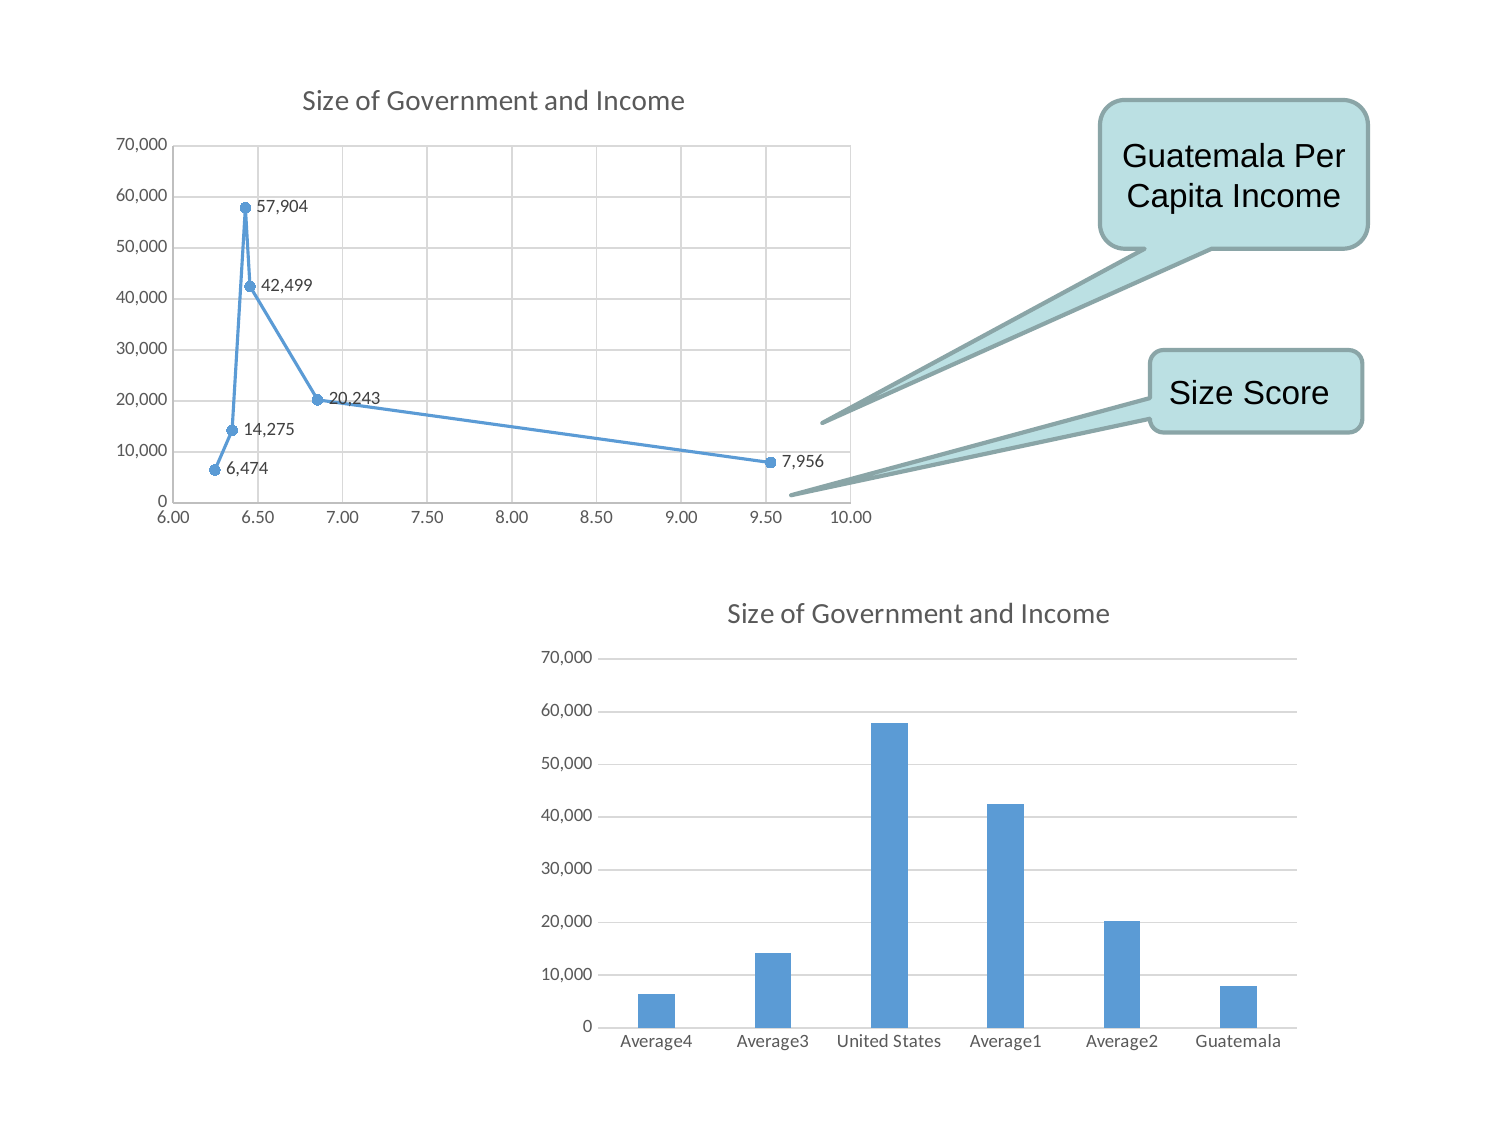

### Chart: Size of Government and Income

| Category |  |
|---|---|
Guatemala Per Capita Income
Size Score

### Chart: Size of Government and Income

| Category |  |
|---|---|
| Average4 | 6473.939728105463 |
| Average3 | 14275.0770093021 |
| United States | 57904.204328962114 |
| Average1 | 42499.233578766994 |
| Average2 | 20242.512918687164 |
| Guatemala | 7955.603405252622 |